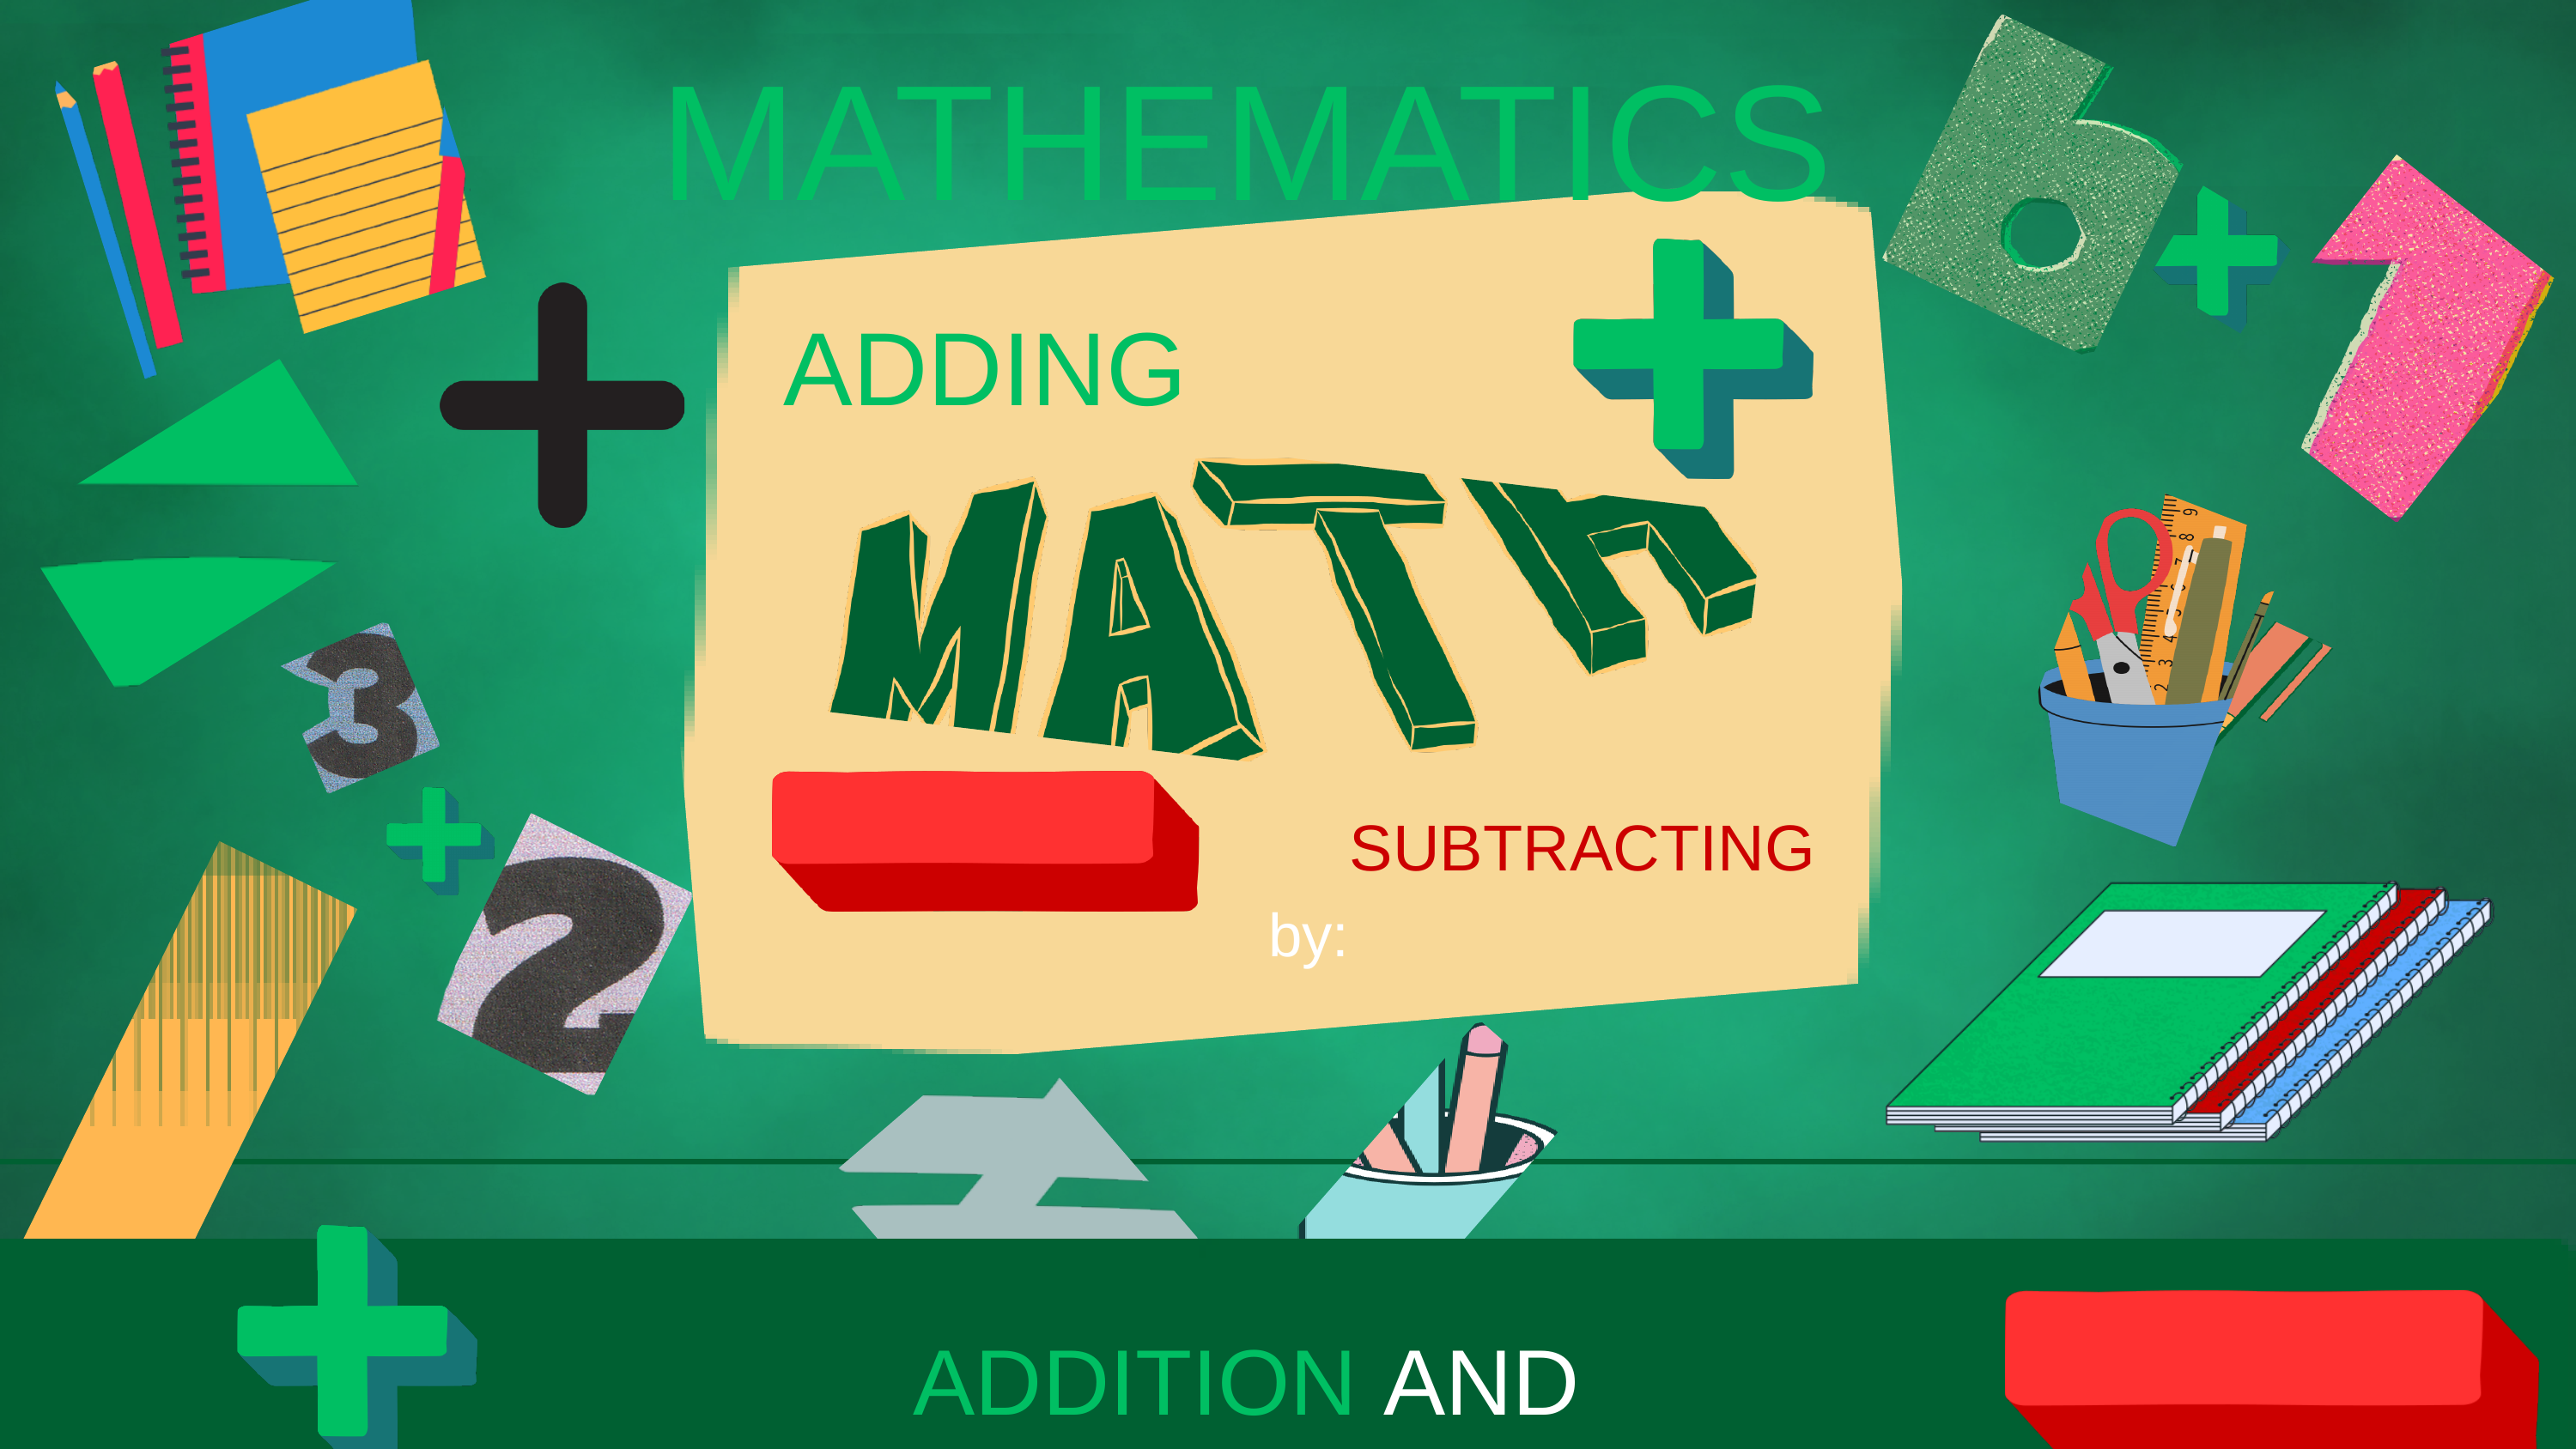

MATHEMATICS

ADDING

SUBTRACTING

by:

ADDITION AND SUBTRACTION